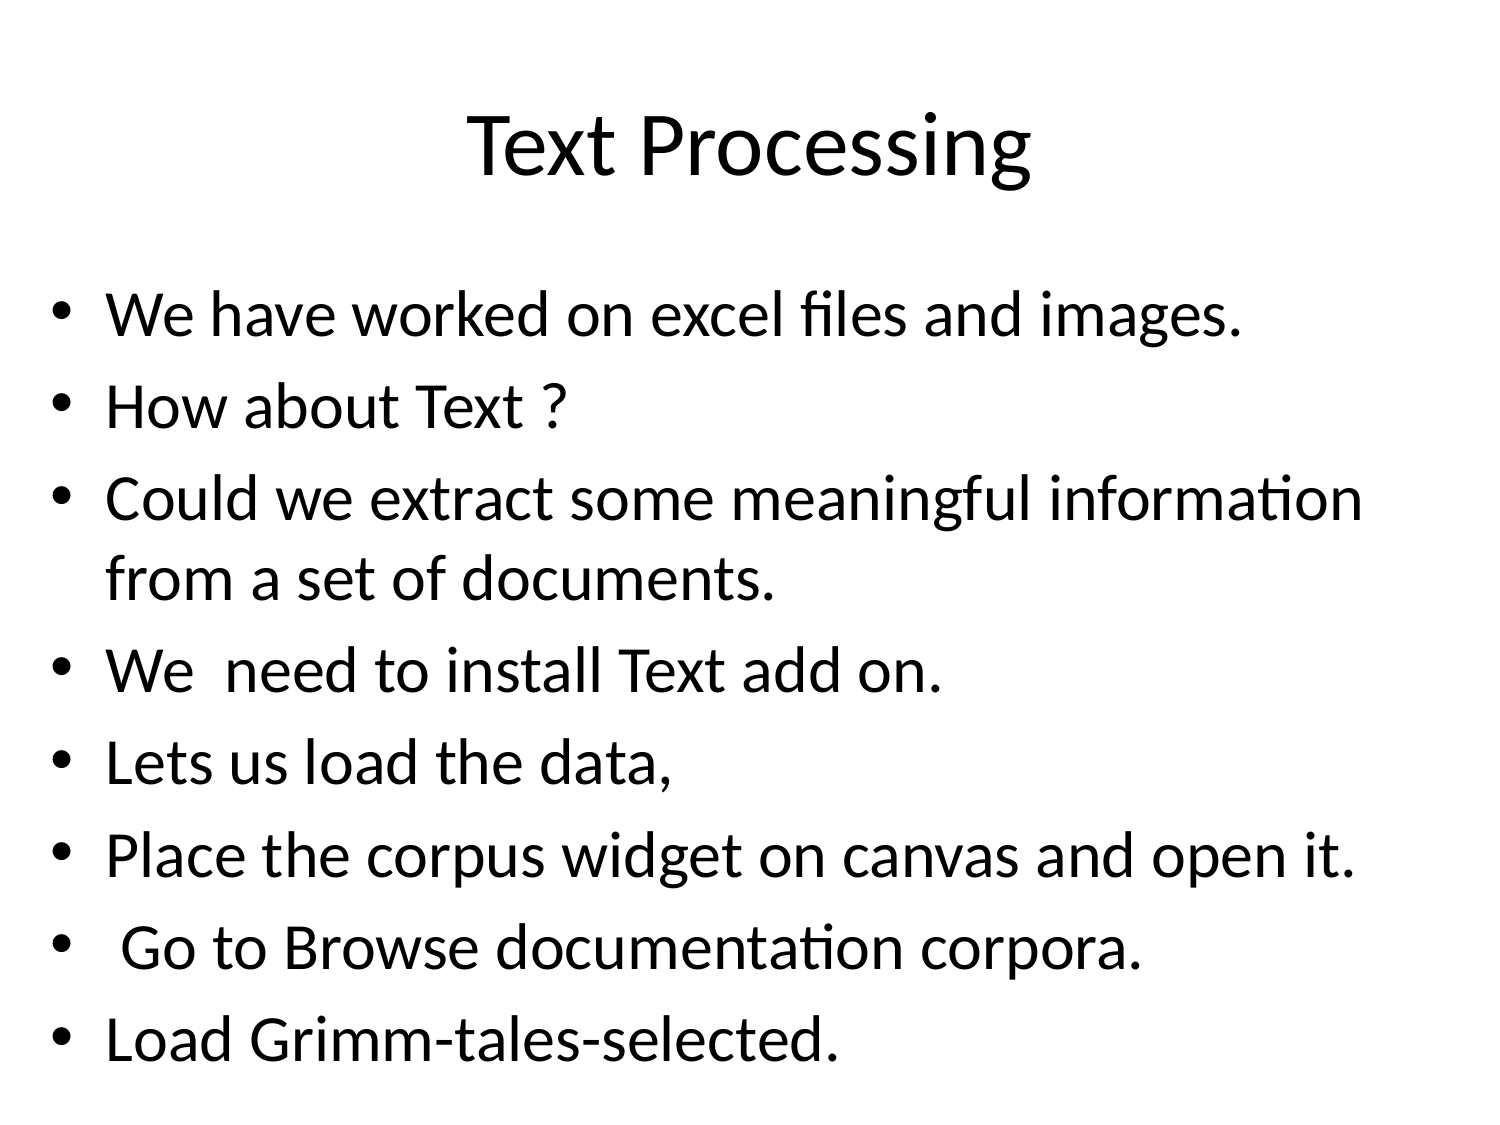

# Text Processing
We have worked on excel files and images.
How about Text ?
Could we extract some meaningful information from a set of documents.
We  need to install Text add on.
Lets us load the data,
Place the corpus widget on canvas and open it.
 Go to Browse documentation corpora.
Load Grimm-tales-selected.